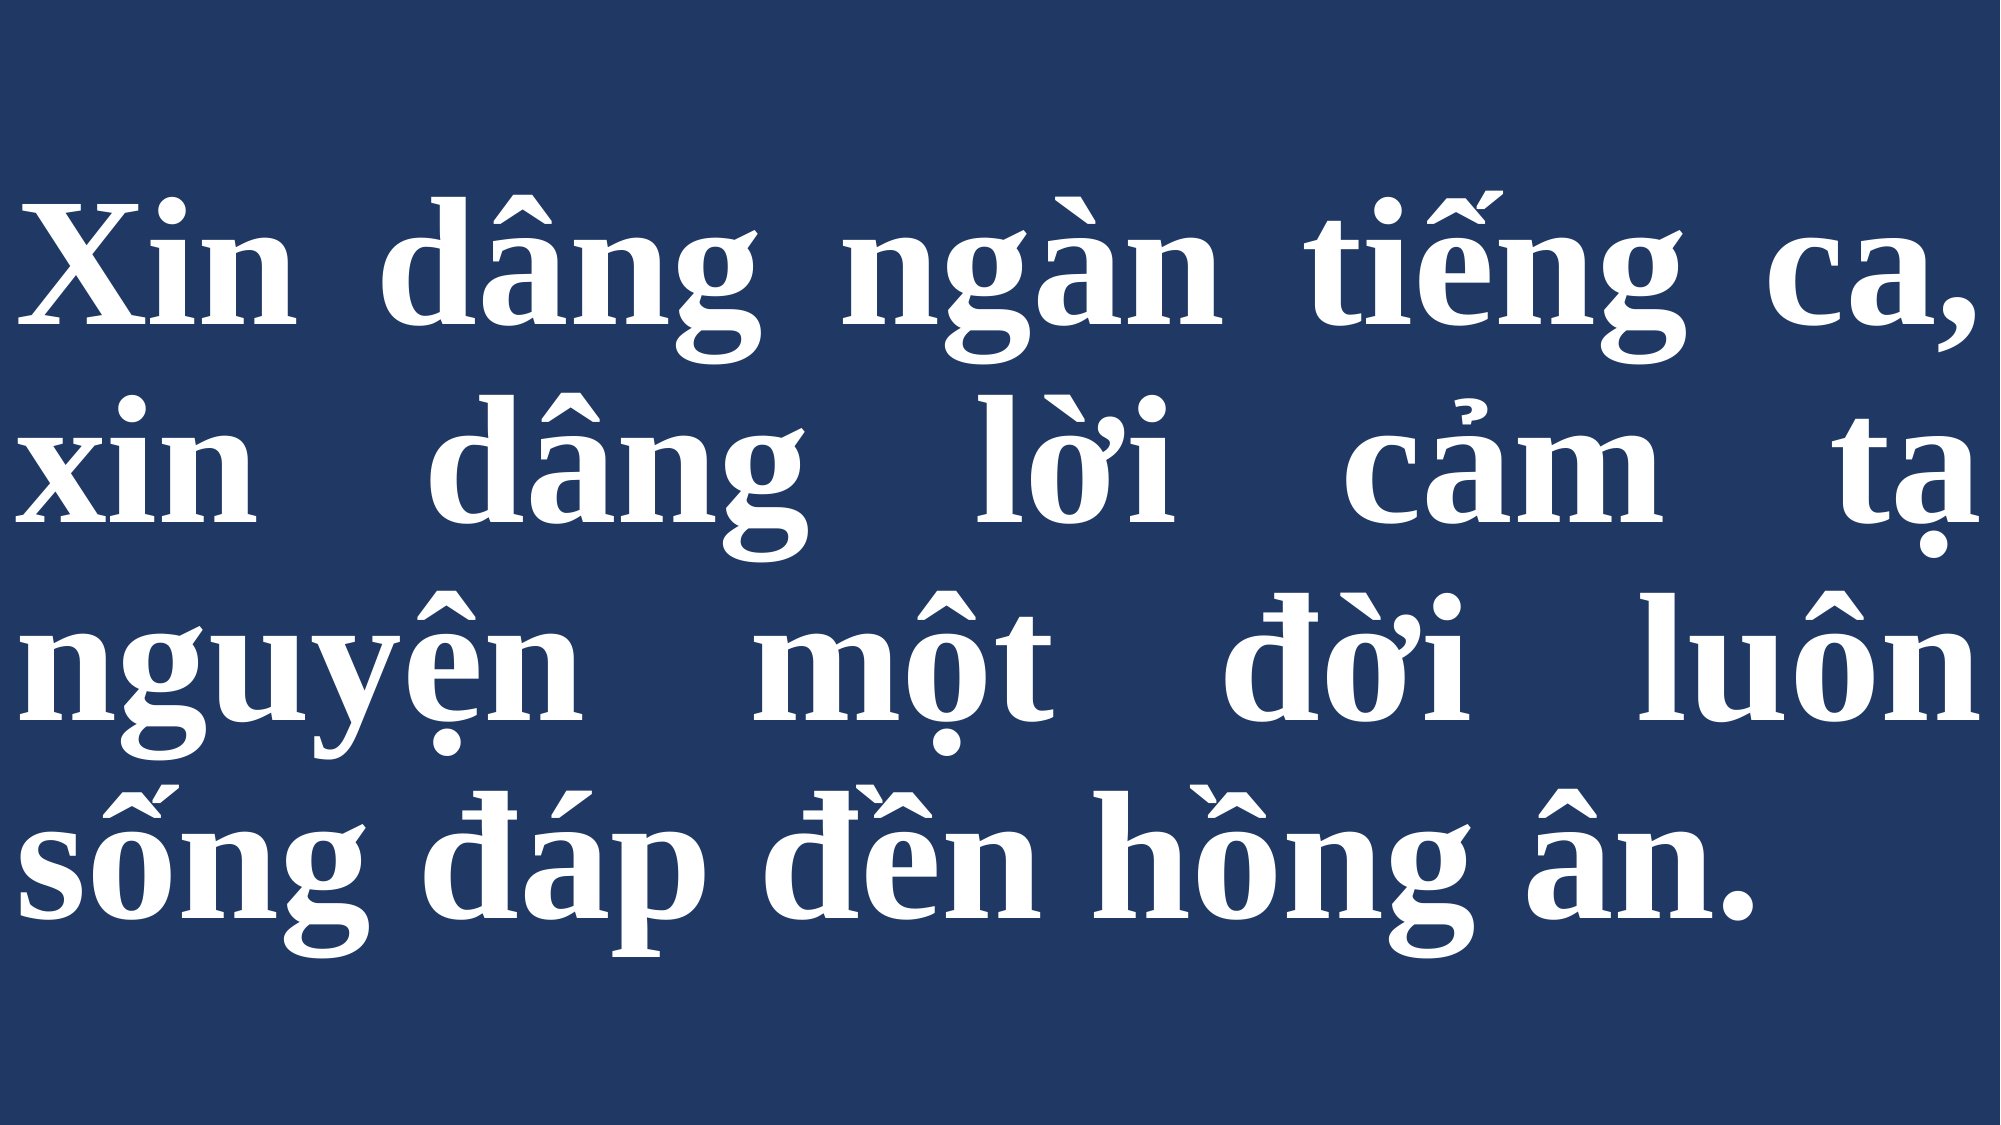

# Xin dâng ngàn tiếng ca, xin dâng lời cảm tạ nguyện một đời luôn sống đáp đền hồng ân.